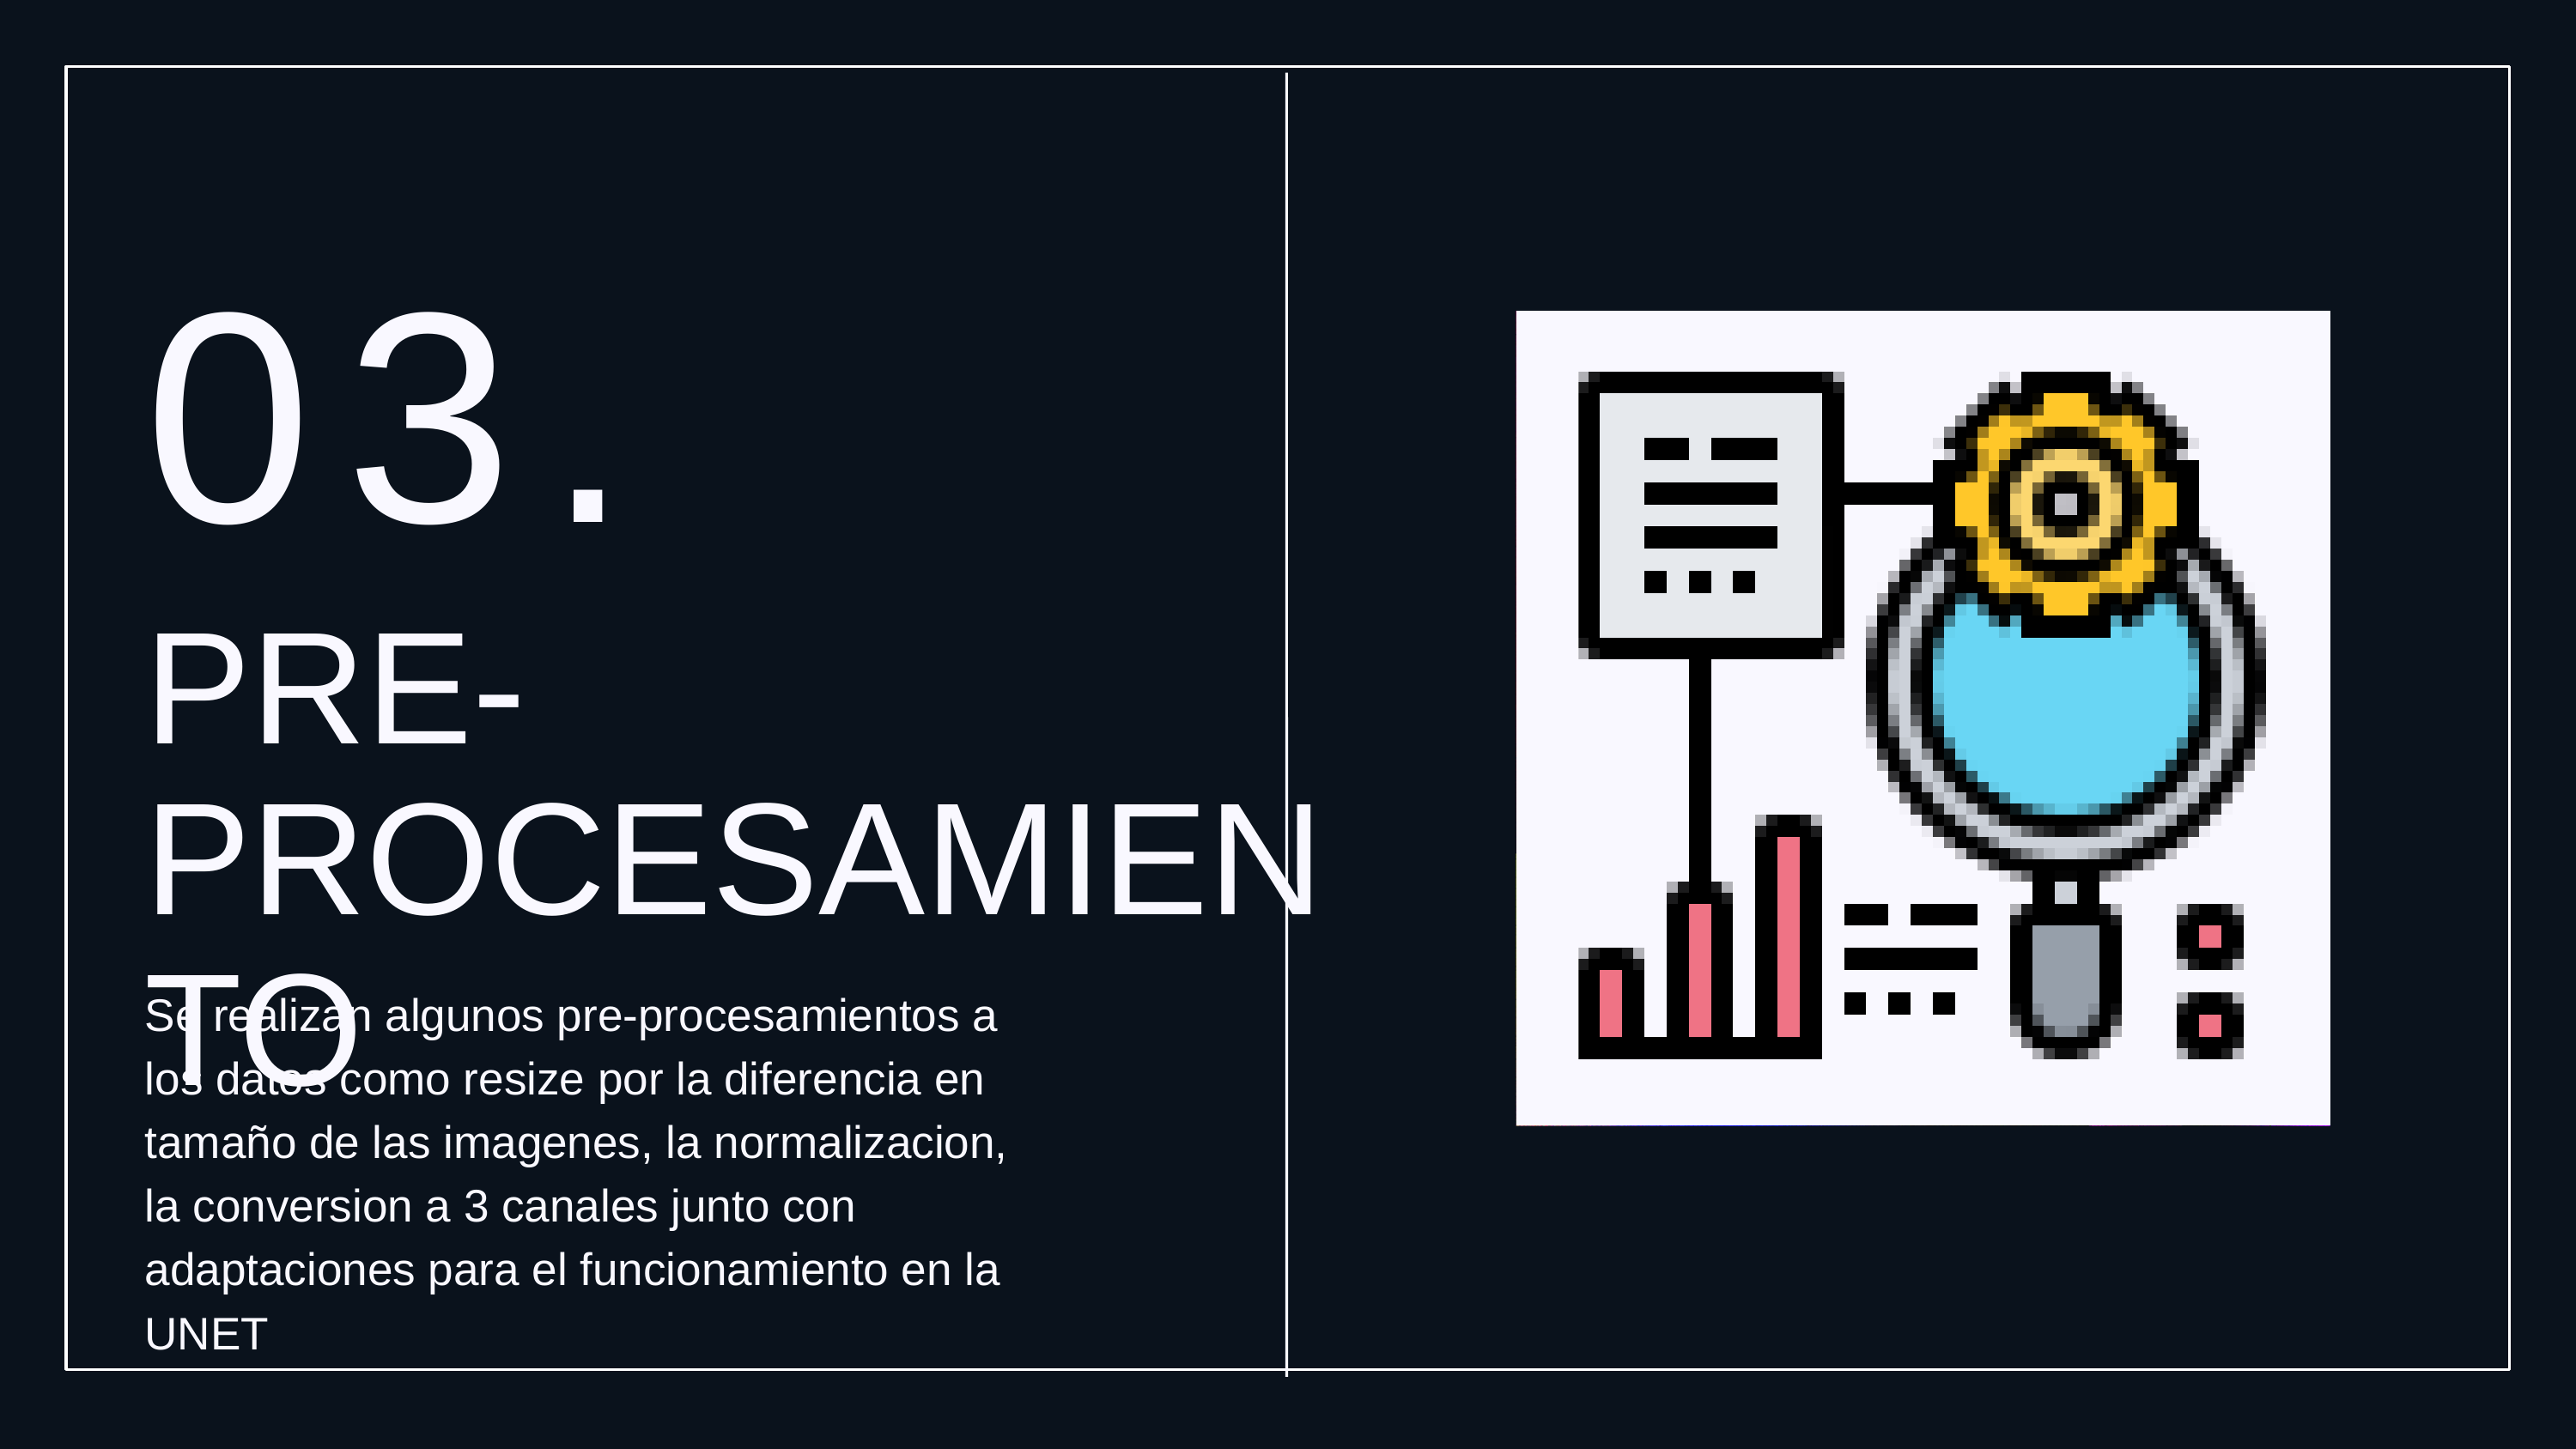

03.

PRE-PROCESAMIENTO
Se realizan algunos pre-procesamientos a los datos como resize por la diferencia en tamaño de las imagenes, la normalizacion, la conversion a 3 canales junto con adaptaciones para el funcionamiento en la UNET